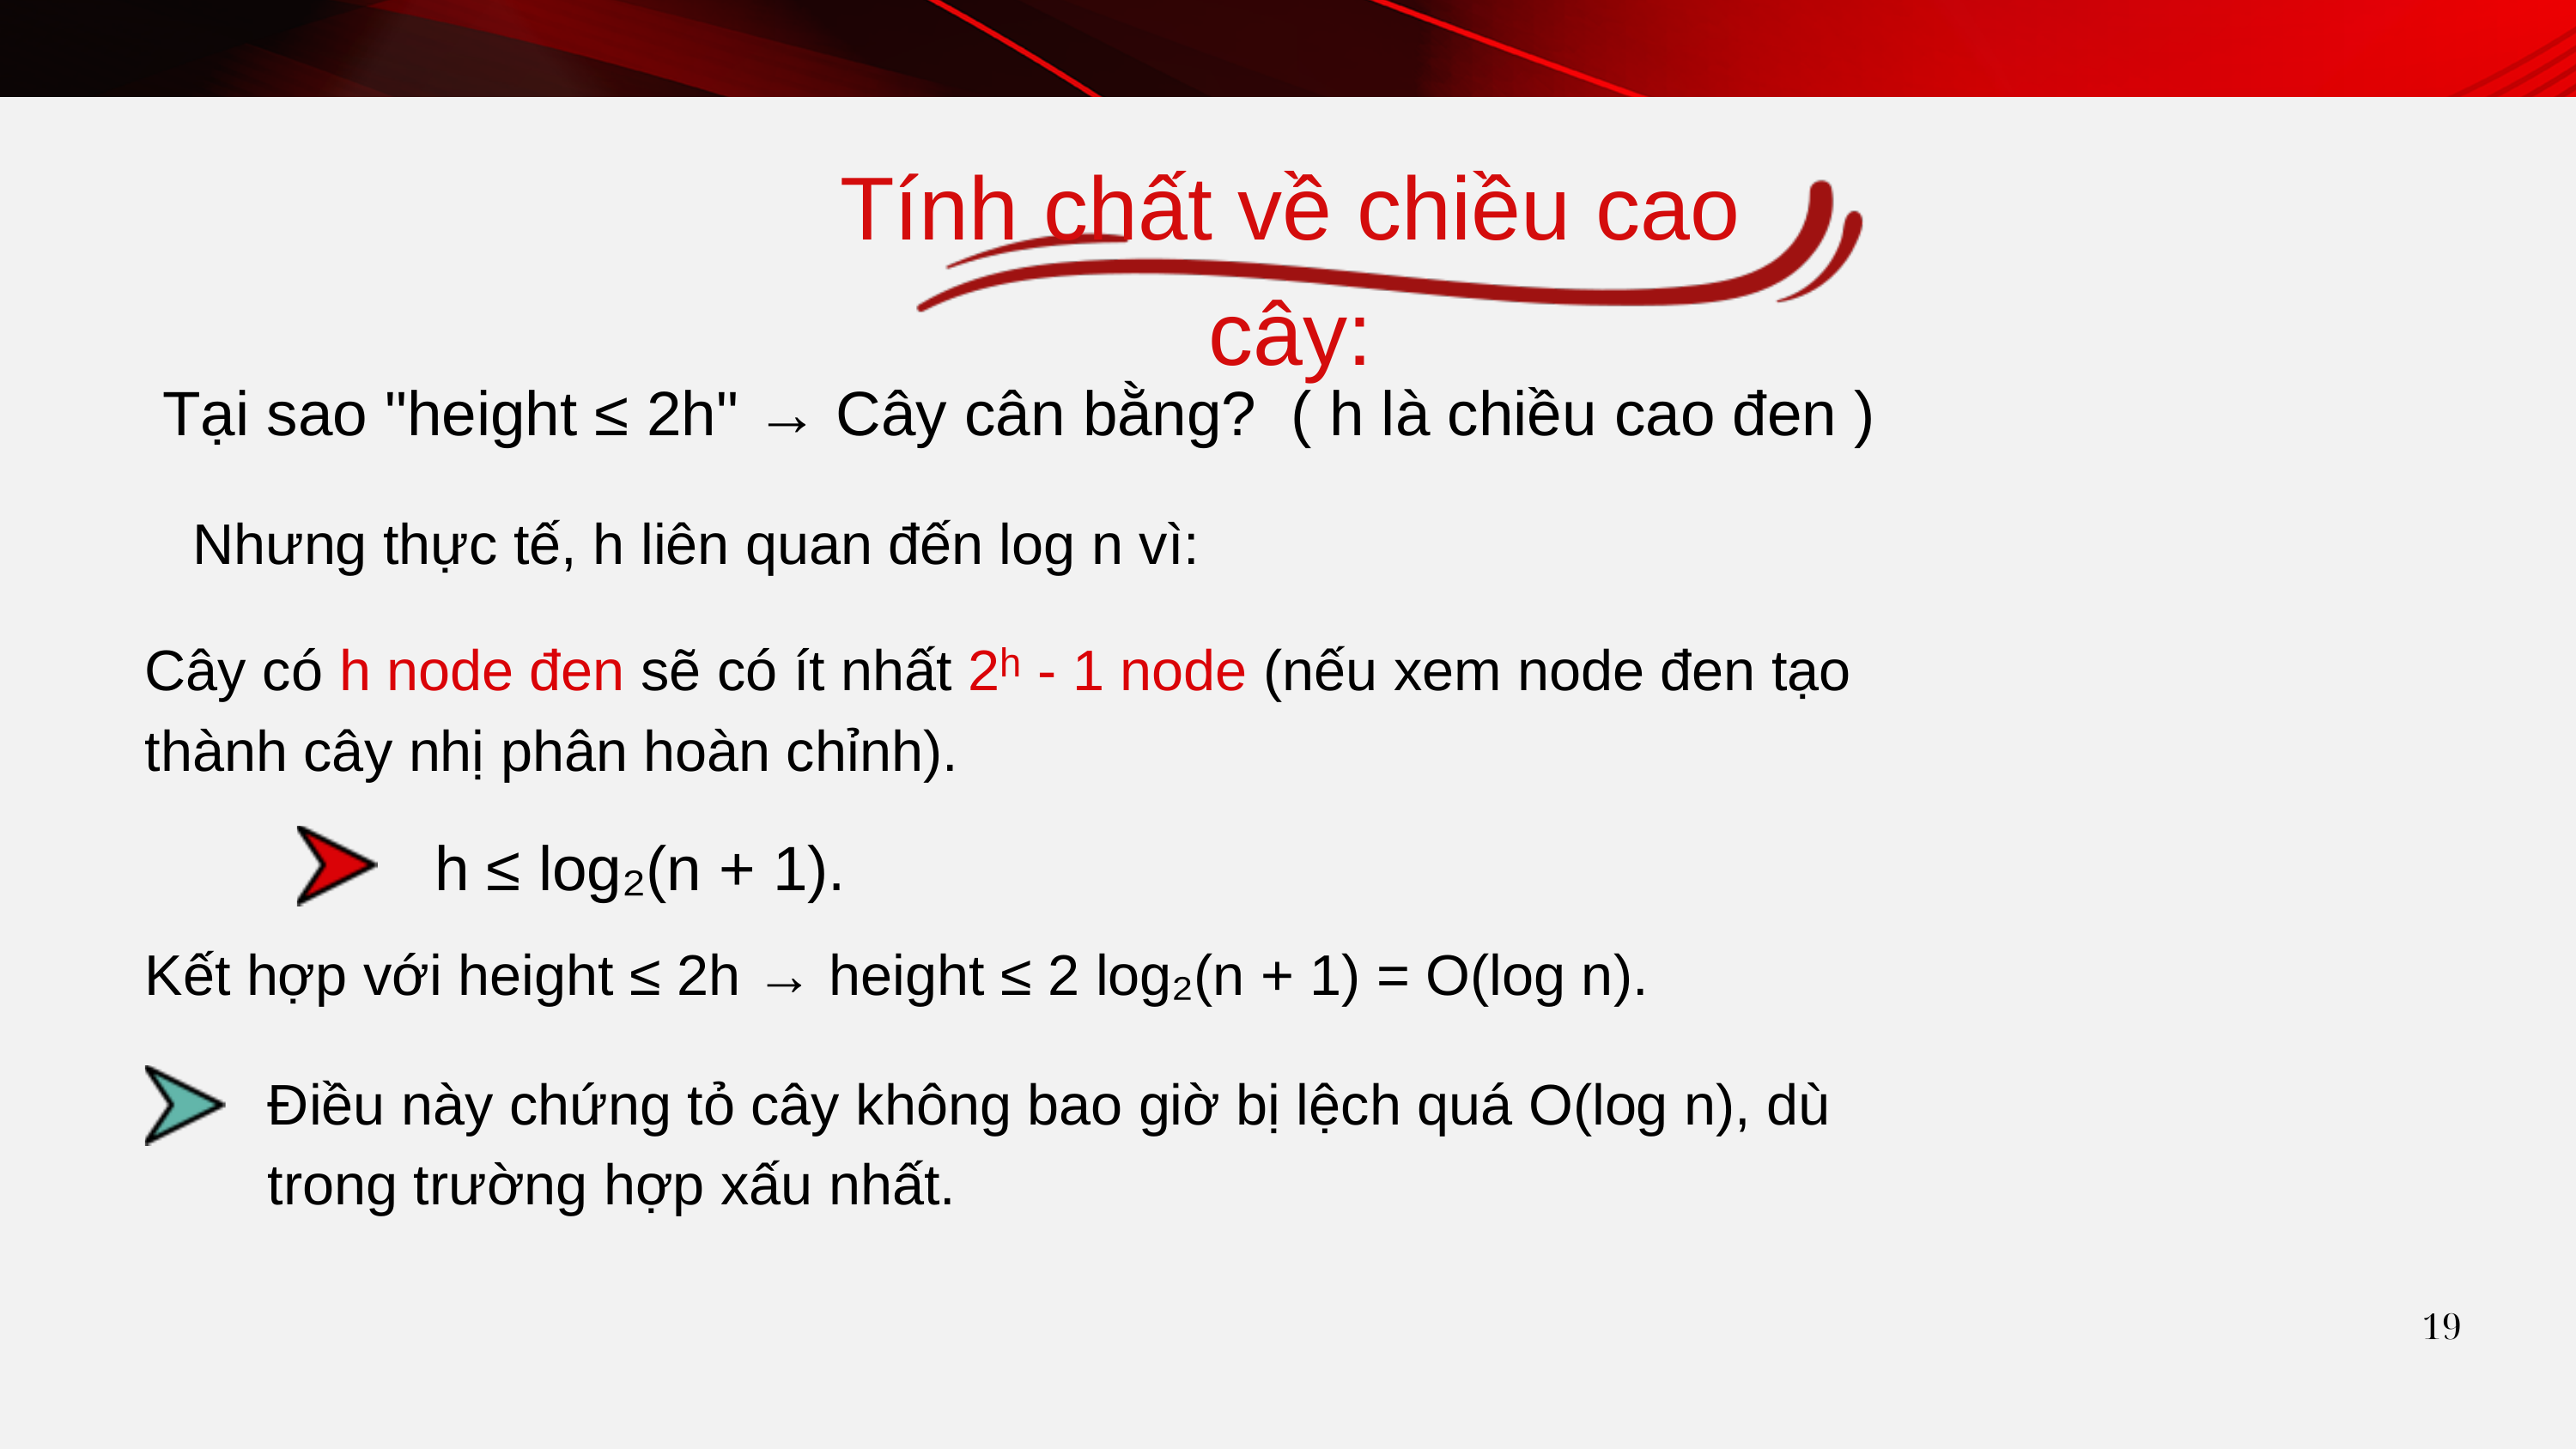

Tính chất về chiều cao cây:

Tại sao "height ≤ 2h" → Cây cân bằng?  ( h là chiều cao đen )
Nhưng thực tế, h liên quan đến log n vì:
Cây có h node đen sẽ có ít nhất 2ʰ - 1 node (nếu xem node đen tạo thành cây nhị phân hoàn chỉnh).

h ≤ log₂(n + 1).
Kết hợp với height ≤ 2h → height ≤ 2 log₂(n + 1) = O(log n).

Điều này chứng tỏ cây không bao giờ bị lệch quá O(log n), dù trong trường hợp xấu nhất.
19